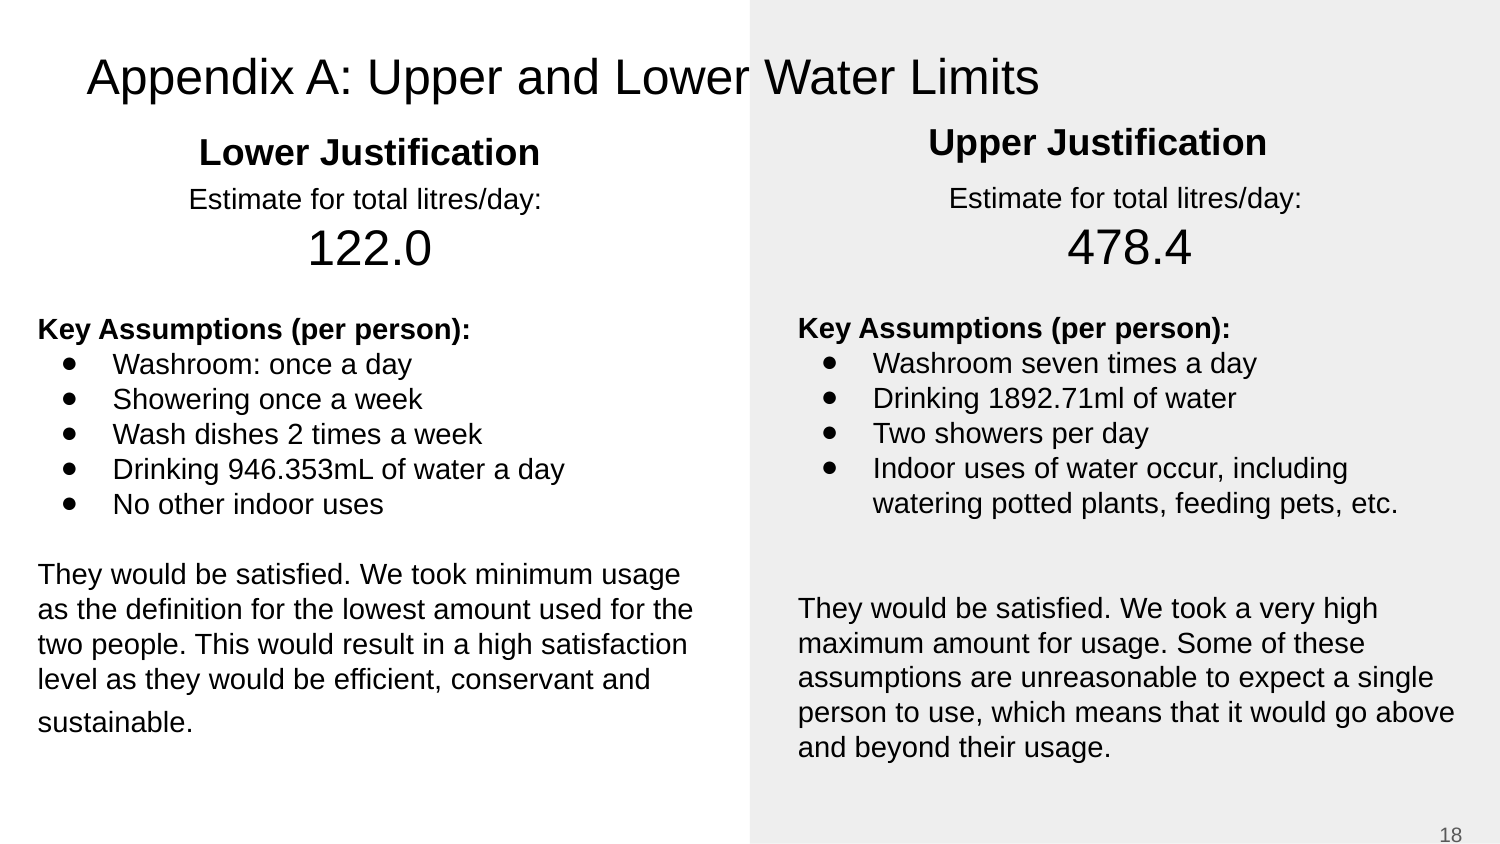

Appendix A: Upper and Lower Water Limits
# Lower Justification
Upper Justification
Estimate for total litres/day:
478.4

Key Assumptions (per person):
Washroom seven times a day
Drinking 1892.71ml of water
Two showers per day
Indoor uses of water occur, including watering potted plants, feeding pets, etc.

They would be satisfied. We took a very high maximum amount for usage. Some of these assumptions are unreasonable to expect a single person to use, which means that it would go above and beyond their usage.
Estimate for total litres/day:
122.0

Key Assumptions (per person):
Washroom: once a day
Showering once a week
Wash dishes 2 times a week
Drinking 946.353mL of water a day
No other indoor uses

They would be satisfied. We took minimum usage as the definition for the lowest amount used for the two people. This would result in a high satisfaction level as they would be efficient, conservant and sustainable.

18